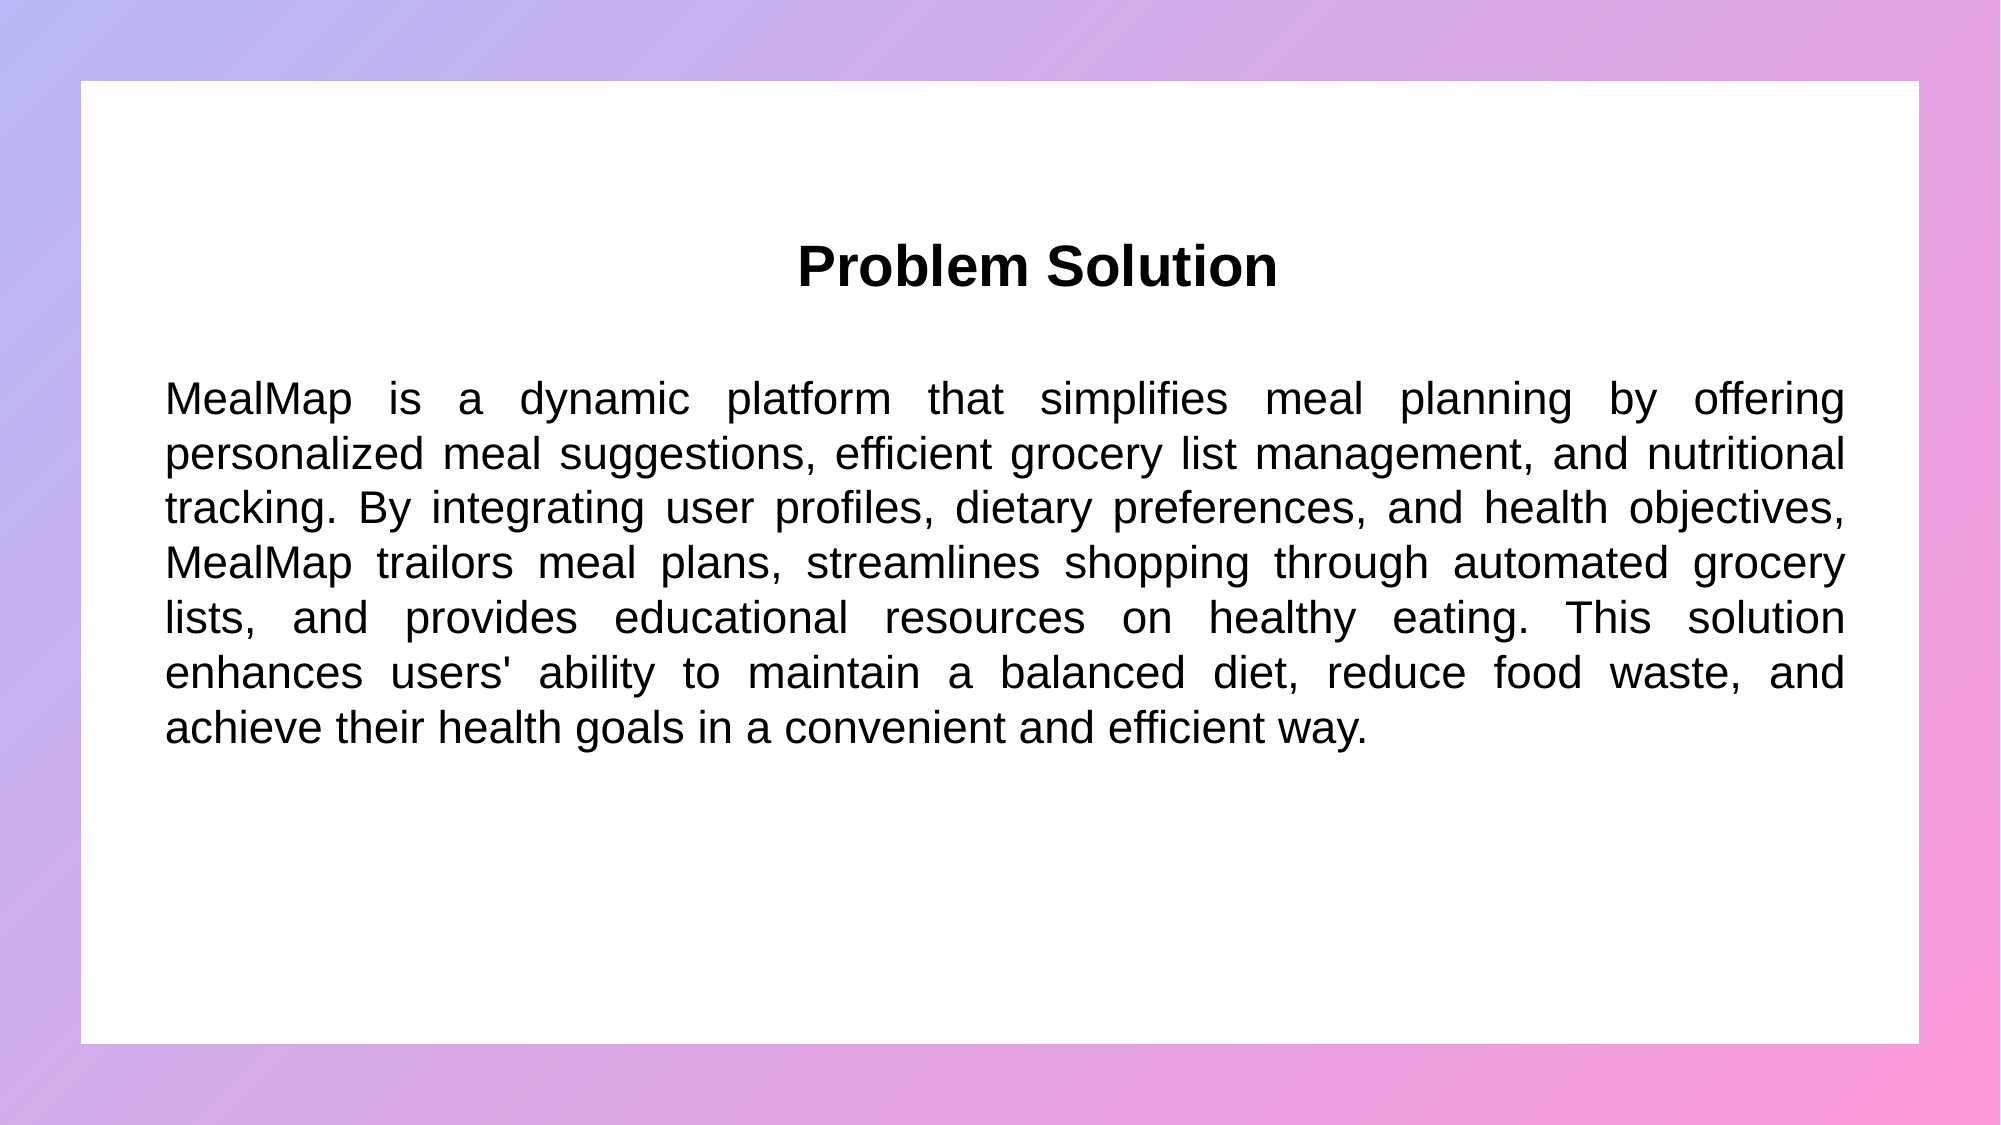

Problem Solution

MealMap is a dynamic platform that simplifies meal planning by offering personalized meal suggestions, efficient grocery list management, and nutritional tracking. By integrating user profiles, dietary preferences, and health objectives, MealMap trailors meal plans, streamlines shopping through automated grocery lists, and provides educational resources on healthy eating. This solution enhances users' ability to maintain a balanced diet, reduce food waste, and achieve their health goals in a convenient and efficient way.